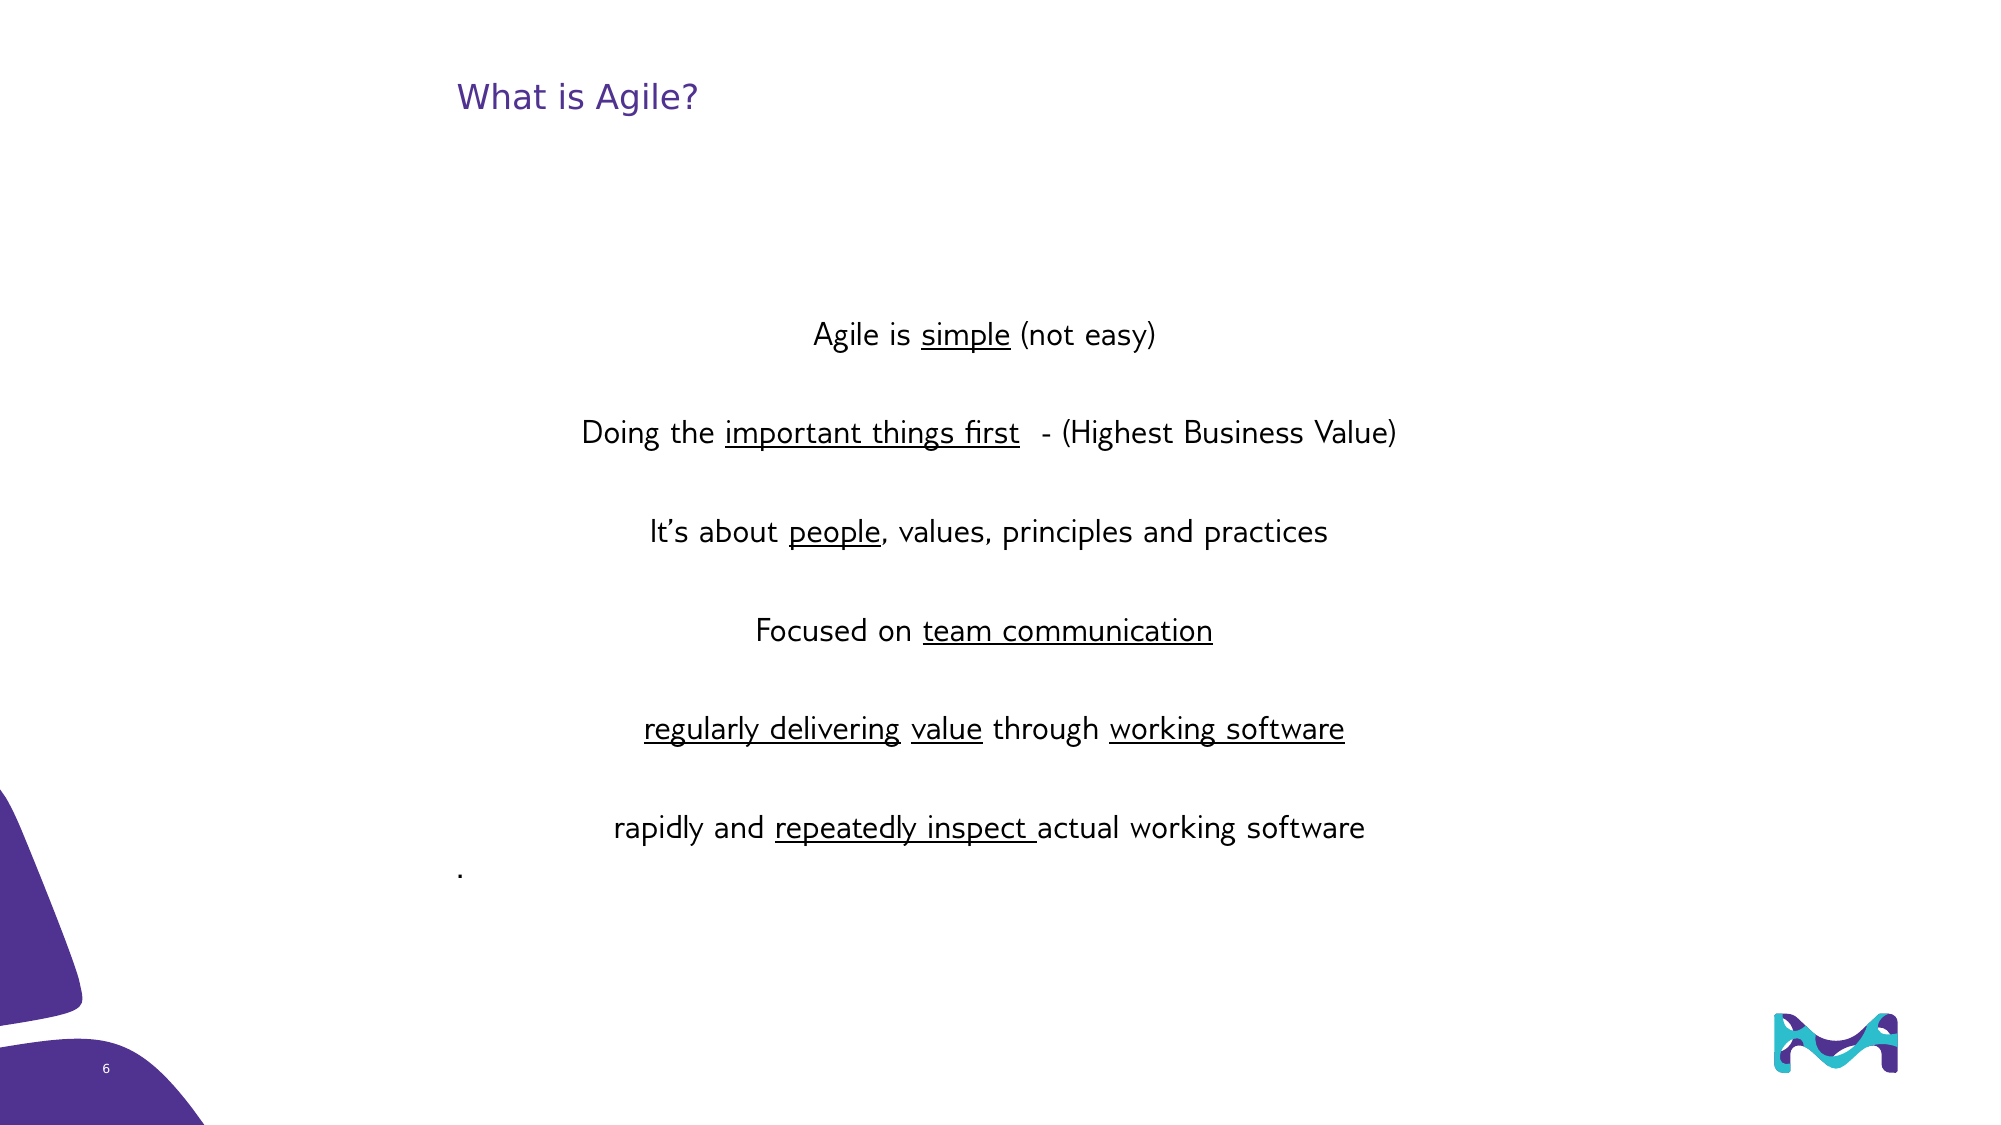

# What is Agile?
Agile is simple (not easy)

Doing the important things first  - (Highest Business Value)

It’s about people, values, principles and practices

Focused on team communication

 regularly delivering value through working software

rapidly and repeatedly inspect actual working software
.
6